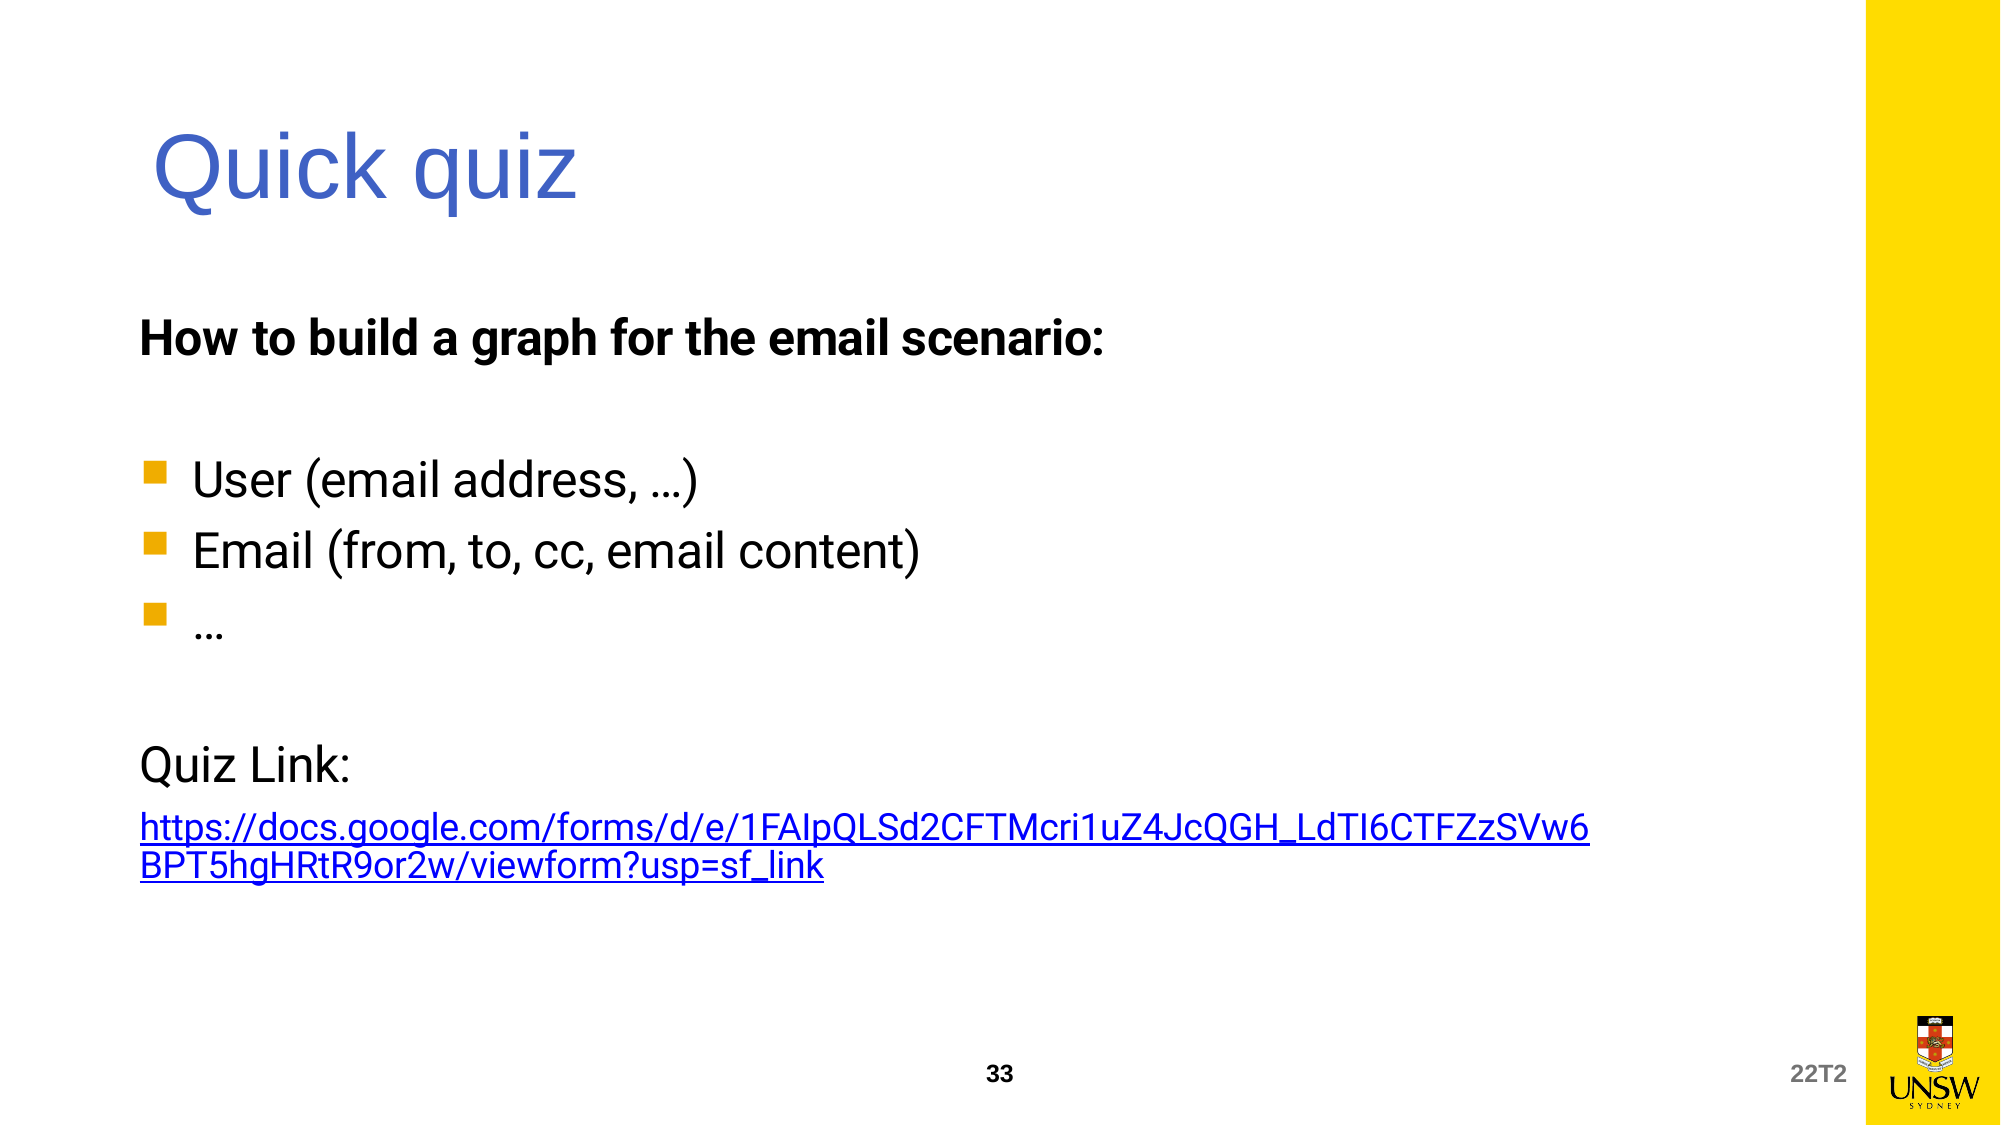

# Quick quiz
How to build a graph for the email scenario:

User (email address, …)
Email (from, to, cc, email content)
…

Quiz Link:
https://docs.google.com/forms/d/e/1FAIpQLSd2CFTMcri1uZ4JcQGH_LdTI6CTFZzSVw6BPT5hgHRtR9or2w/viewform?usp=sf_link
33
22T2